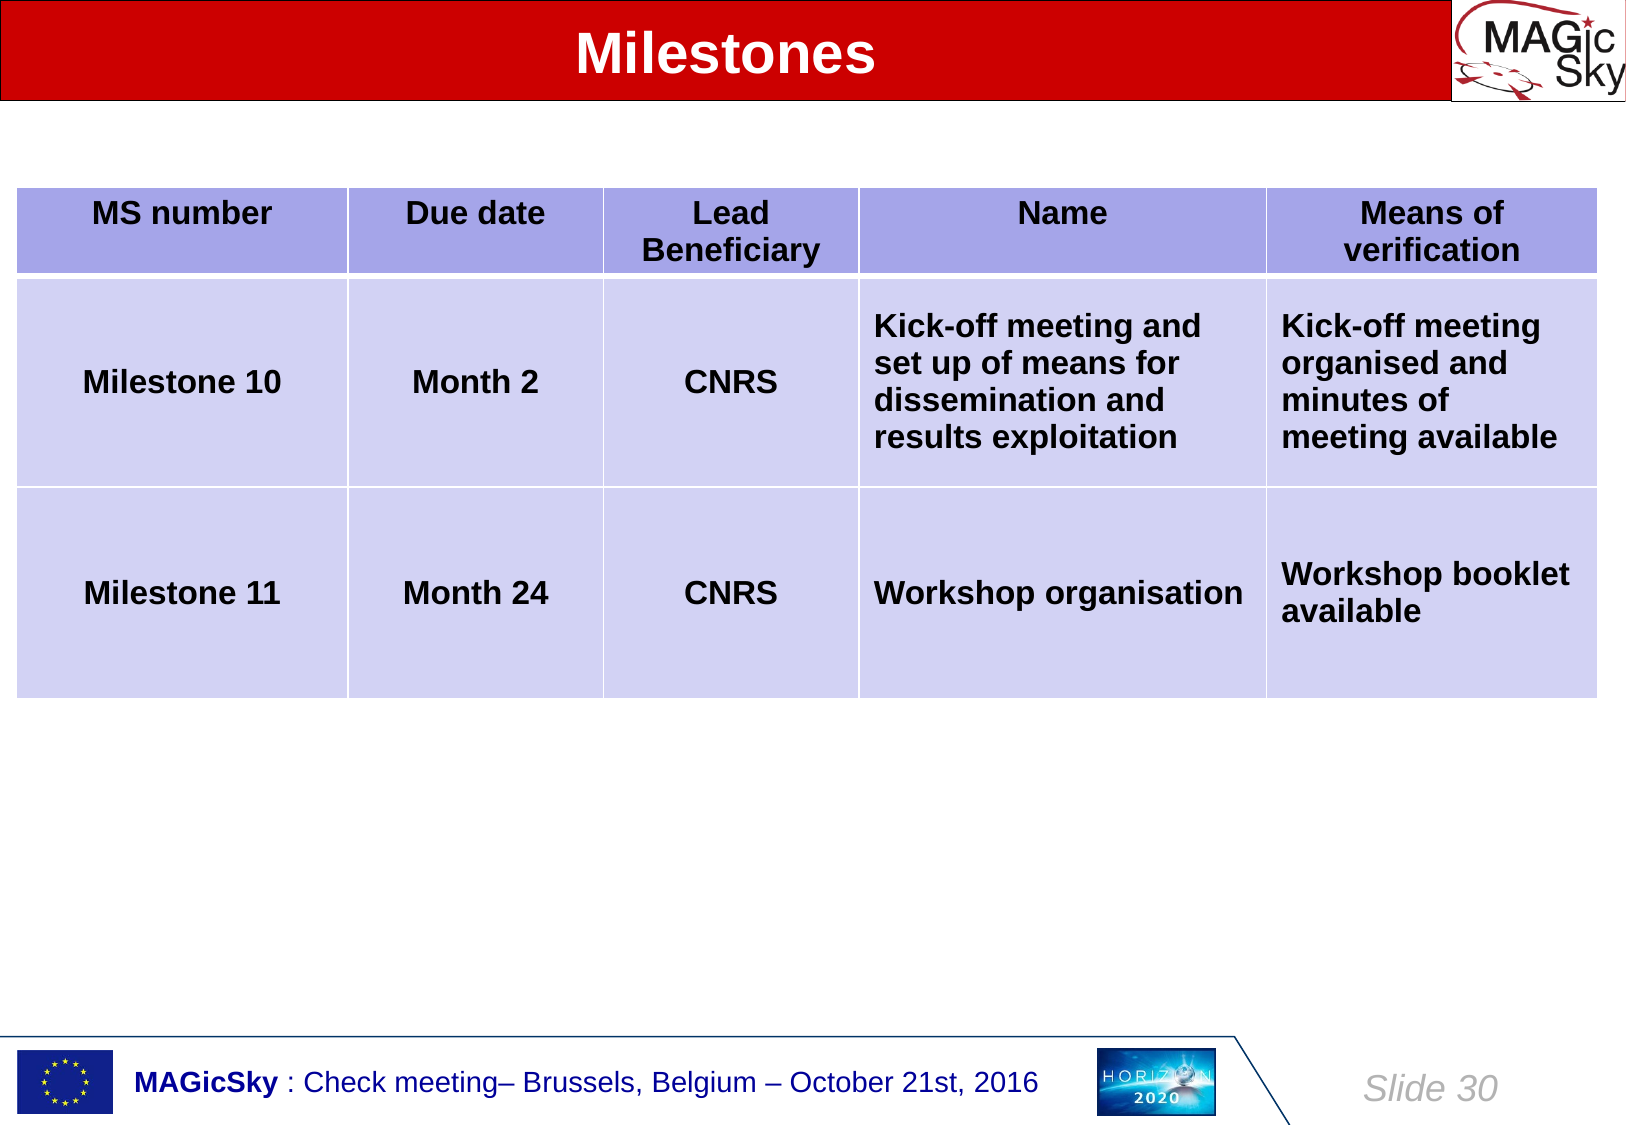

# Milestones
| MS number | Due date | Lead Beneficiary | Name | Means of verification |
| --- | --- | --- | --- | --- |
| Milestone 10 | Month 2 | CNRS | Kick-off meeting and set up of means for dissemination and results exploitation | Kick-off meeting organised and minutes of meeting available |
| Milestone 11 | Month 24 | CNRS | Workshop organisation | Workshop booklet available |